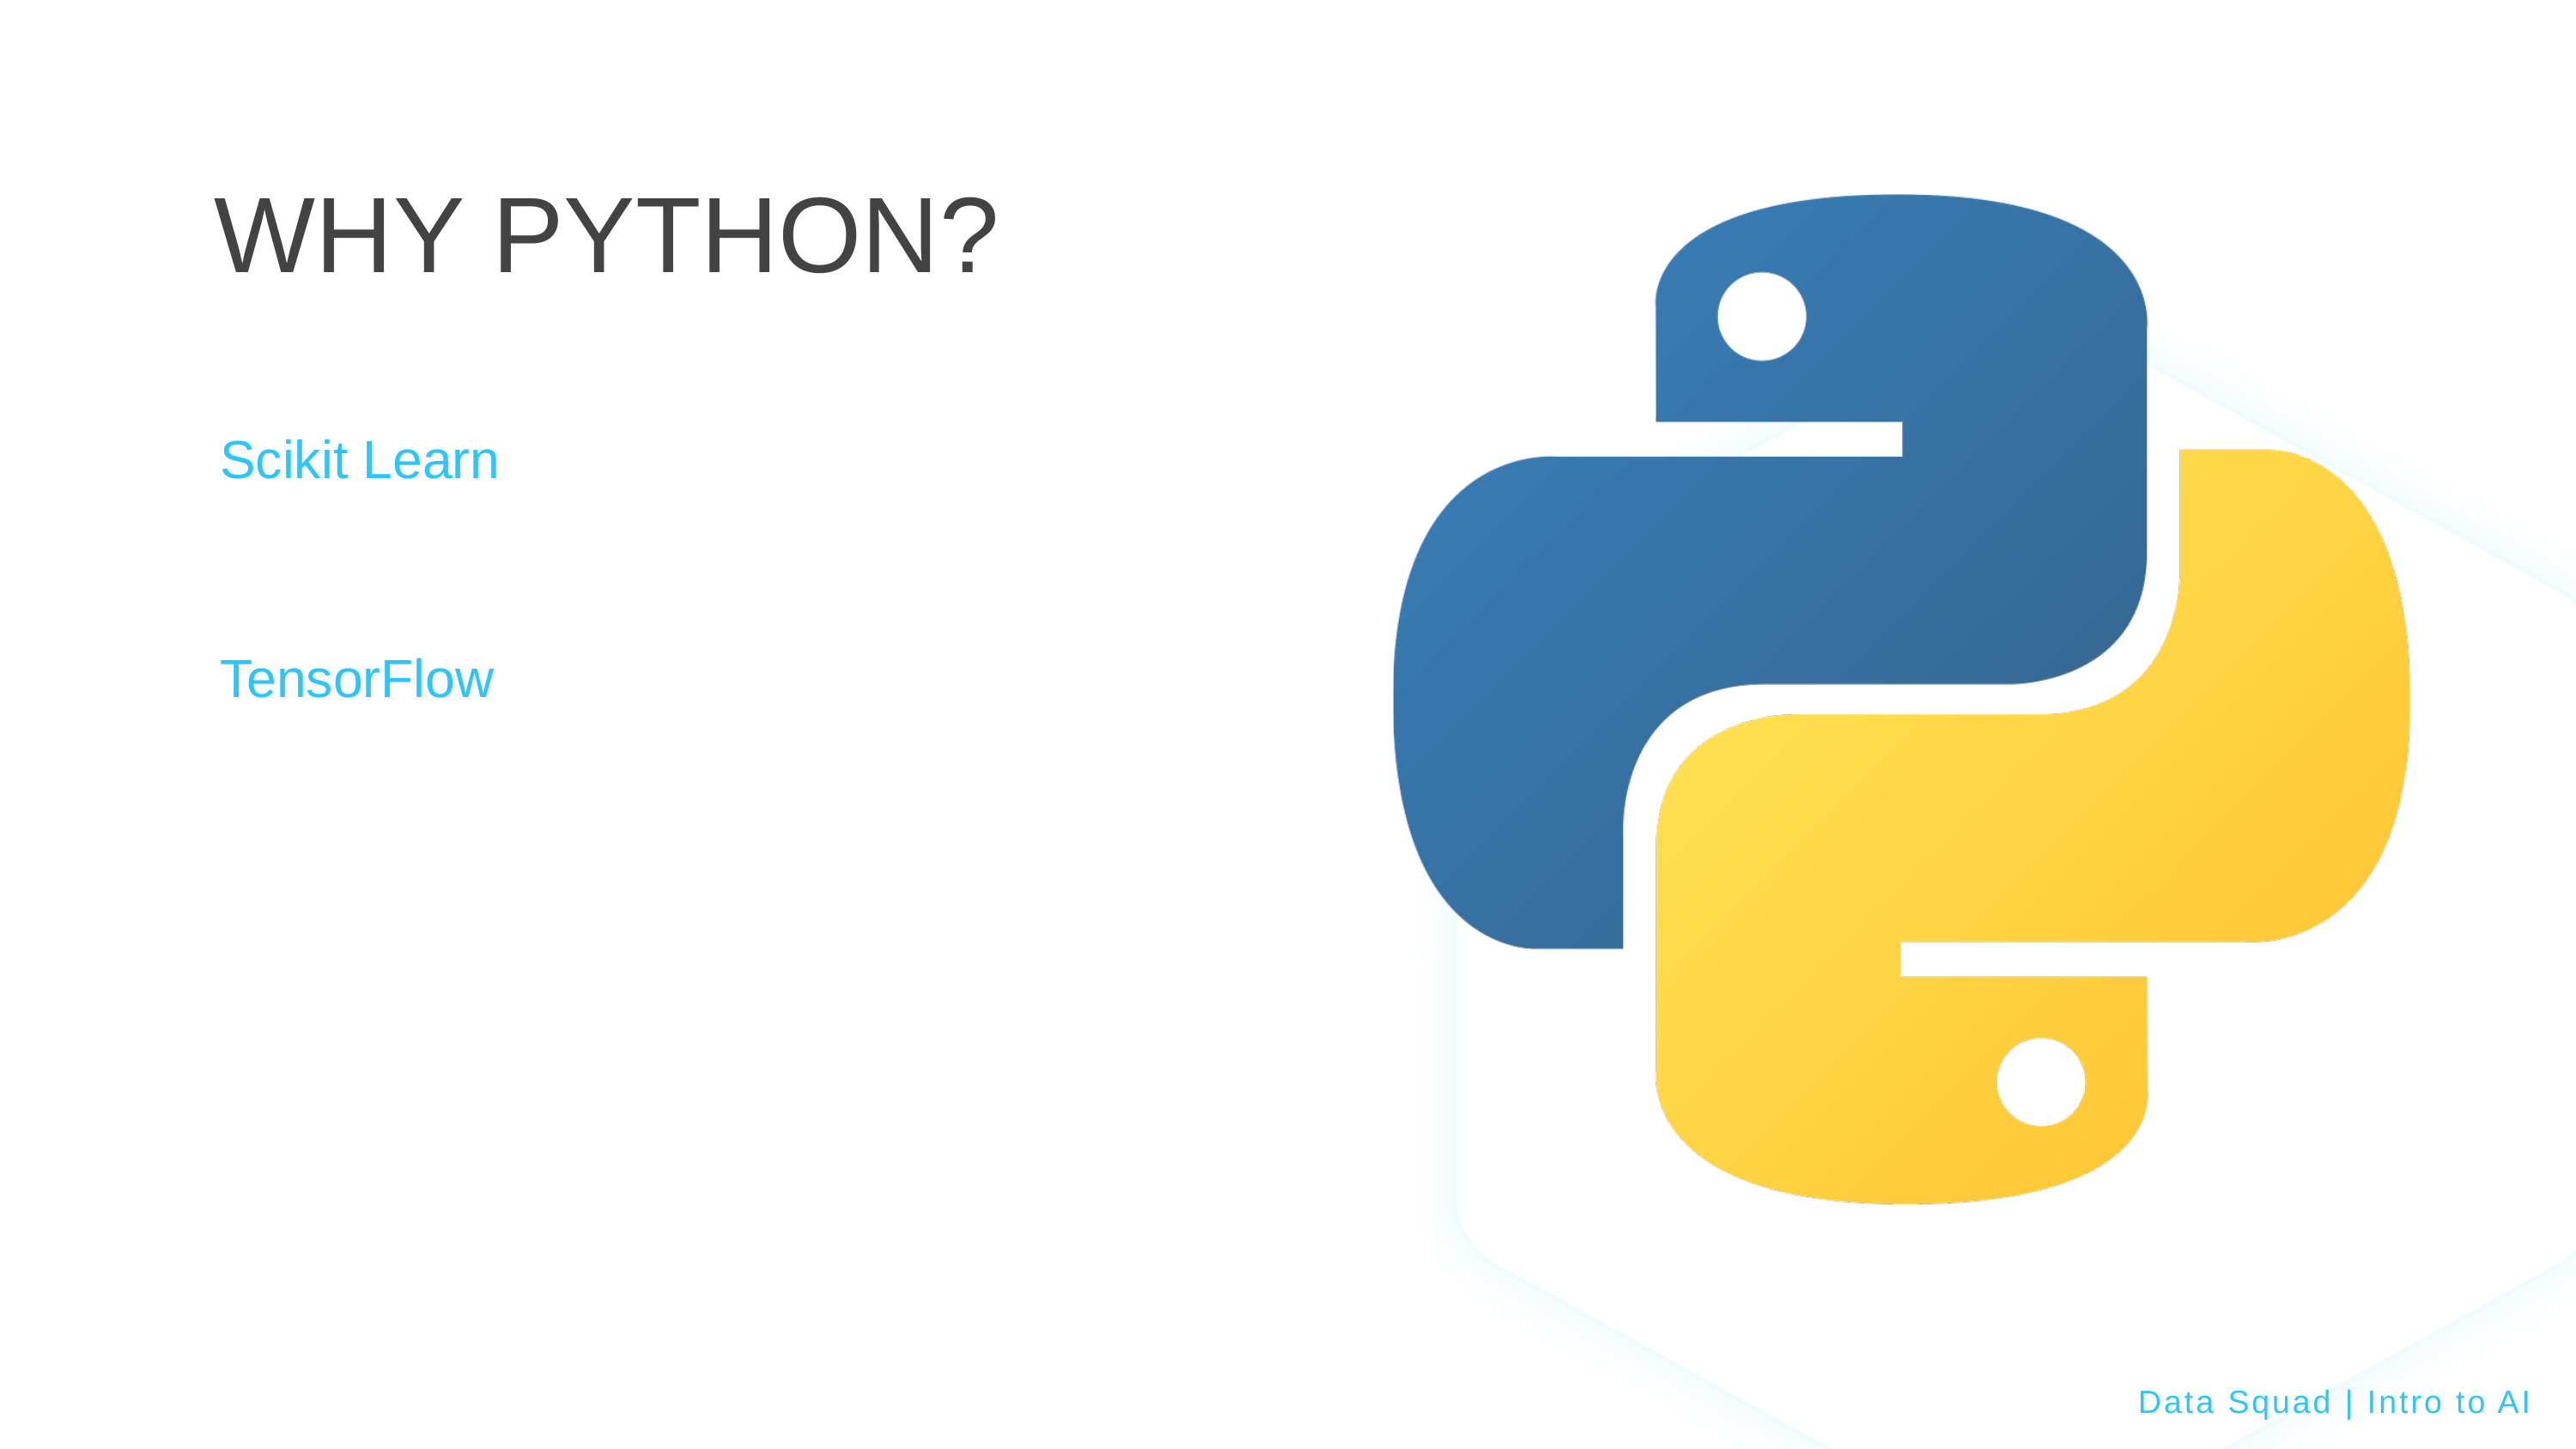

WHY PYTHON?

Scikit Learn
TensorFlow
Data Squad | Intro to AI